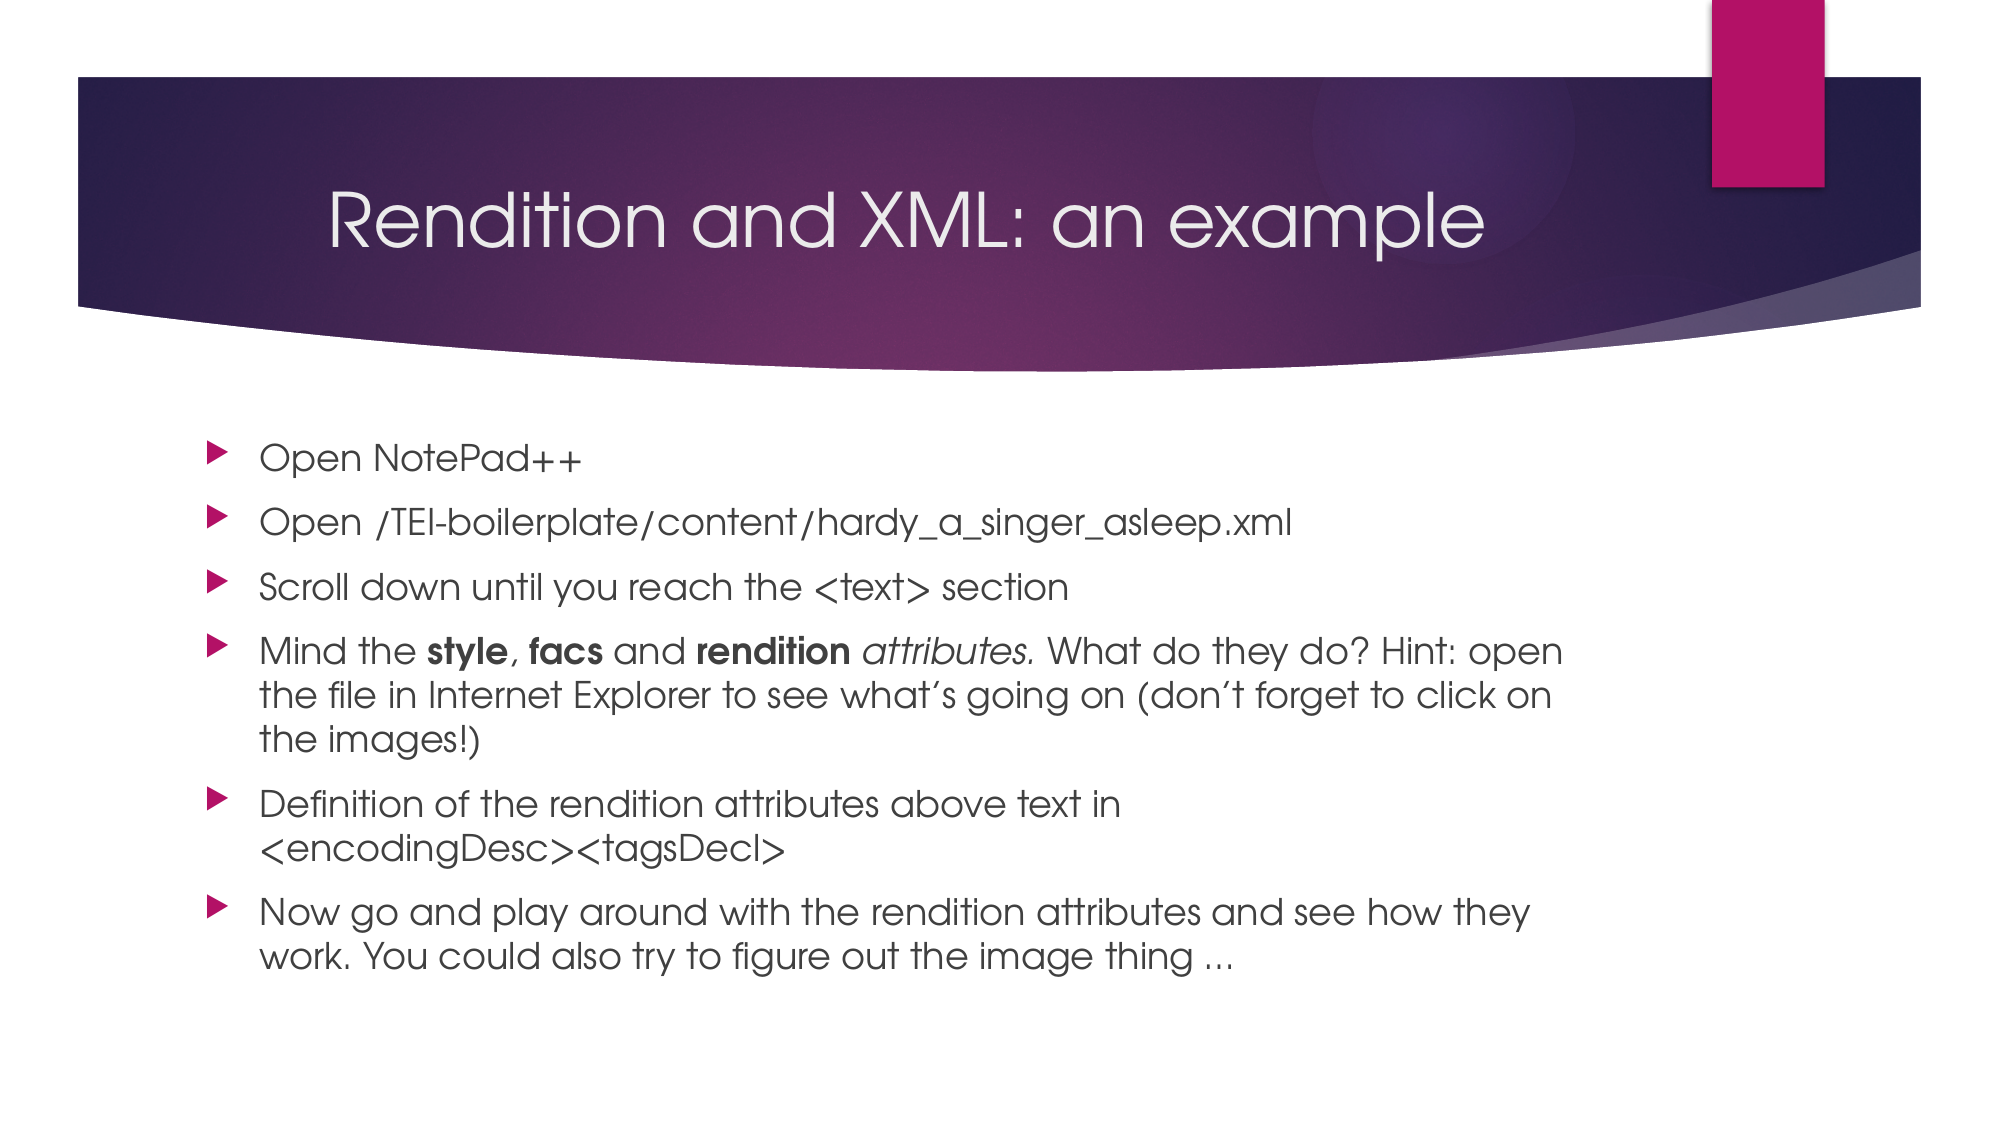

# Rendition and XML: an example
Open NotePad++
Open /TEI-boilerplate/content/hardy_a_singer_asleep.xml
Scroll down until you reach the <text> section
Mind the style, facs and rendition attributes. What do they do? Hint: open the file in Internet Explorer to see what’s going on (don’t forget to click on the images!)
Definition of the rendition attributes above text in <encodingDesc><tagsDecl>
Now go and play around with the rendition attributes and see how they work. You could also try to figure out the image thing …